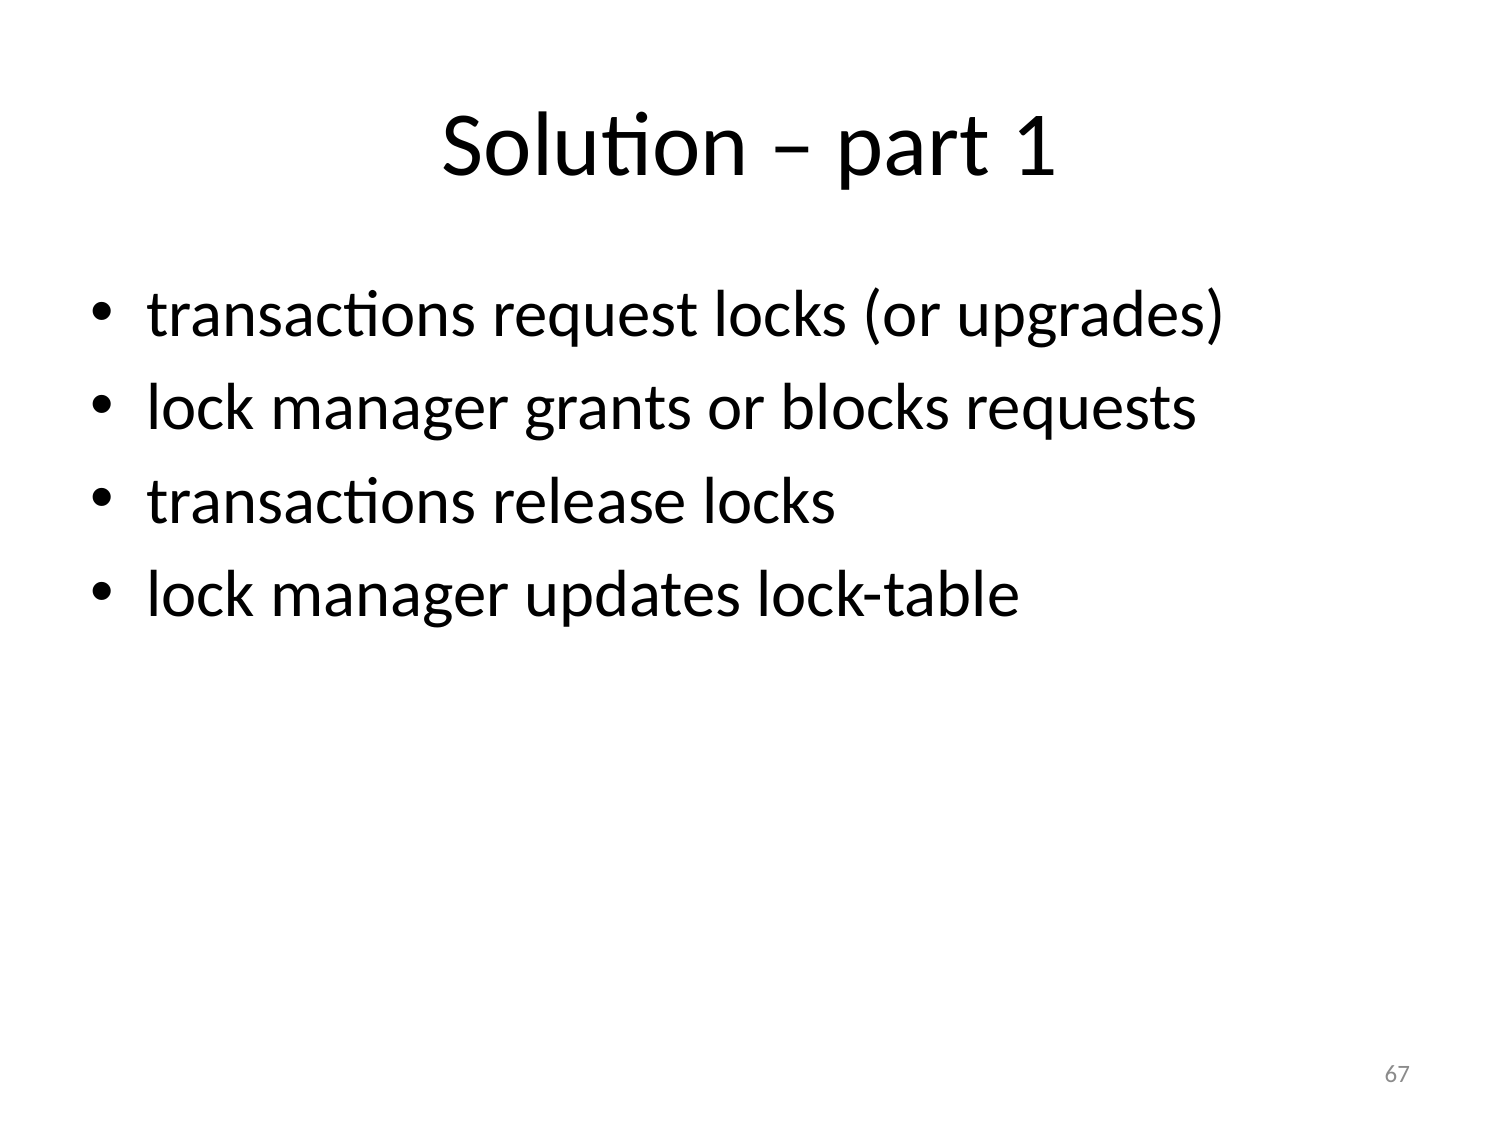

# Solution – part 1
transactions request locks (or upgrades)
lock manager grants or blocks requests
transactions release locks
lock manager updates lock-table
67